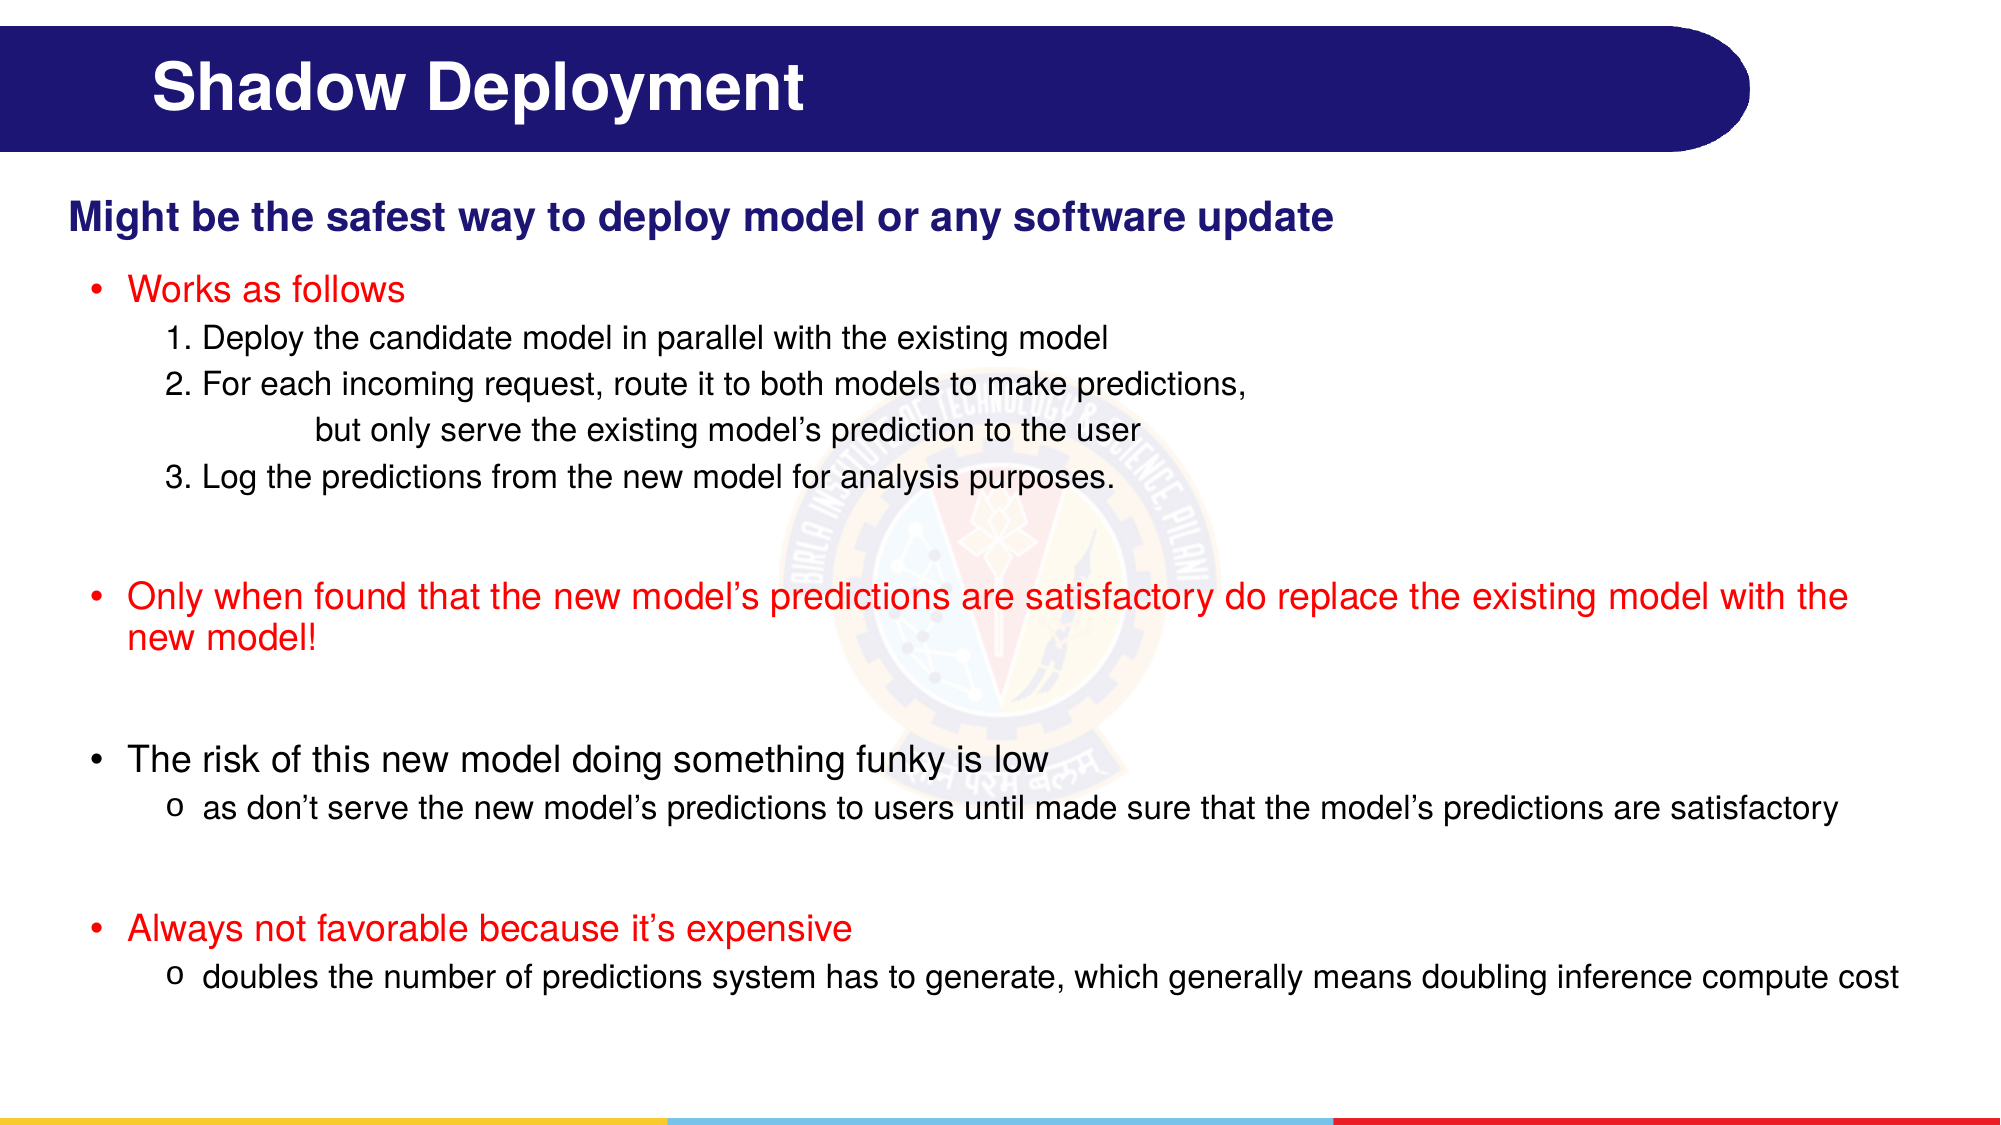

# Shadow Deployment
Might be the safest way to deploy model or any software update

Works as follows
1. Deploy the candidate model in parallel with the existing model
2. For each incoming request, route it to both models to make predictions,
	but only serve the existing model’s prediction to the user
3. Log the predictions from the new model for analysis purposes.

Only when found that the new model’s predictions are satisfactory do replace the existing model with the new model!

The risk of this new model doing something funky is low
as don’t serve the new model’s predictions to users until made sure that the model’s predictions are satisfactory

Always not favorable because it’s expensive
doubles the number of predictions system has to generate, which generally means doubling inference compute cost